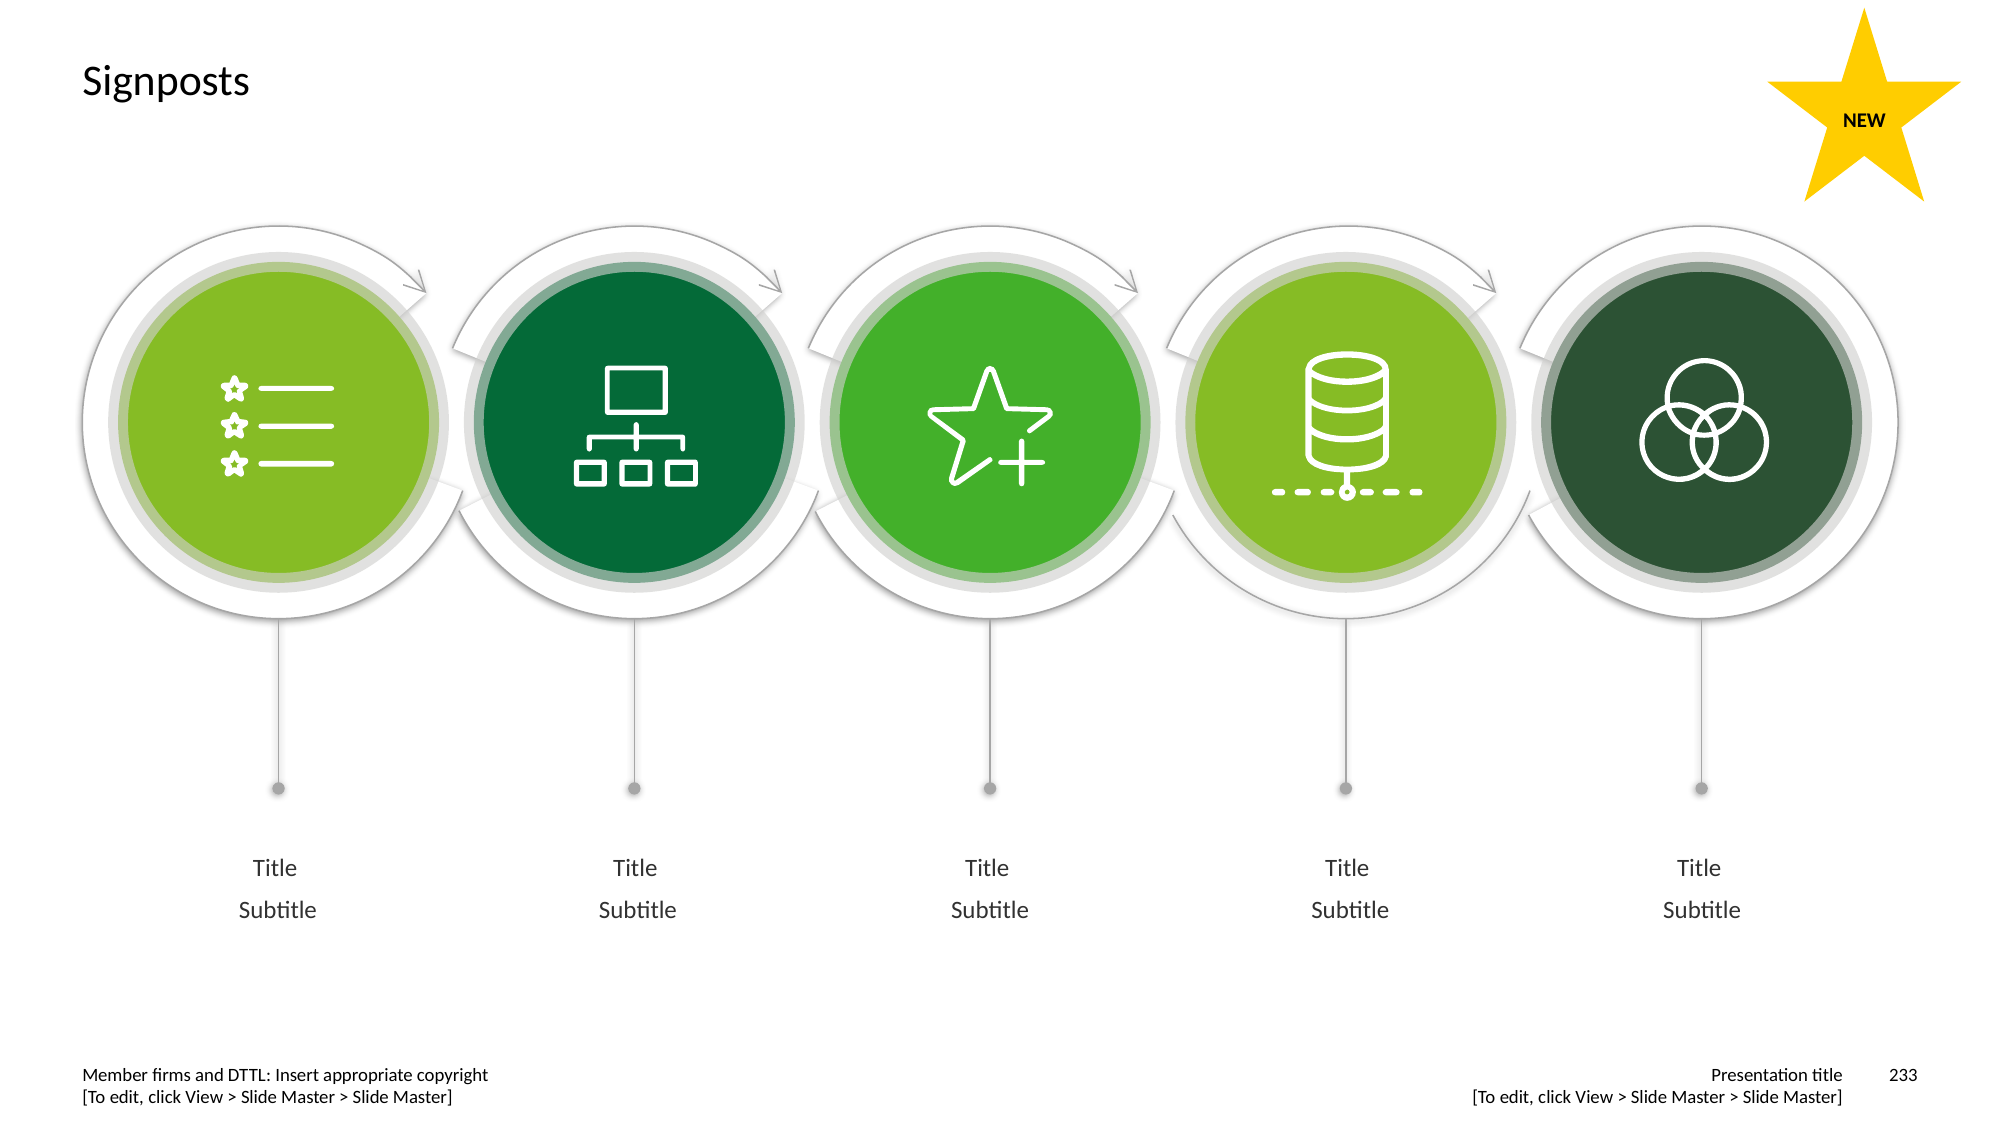

NEW
# Signposts

Title
Subtitle
Title
Subtitle
Title
Subtitle
Title
Subtitle
Title
Subtitle